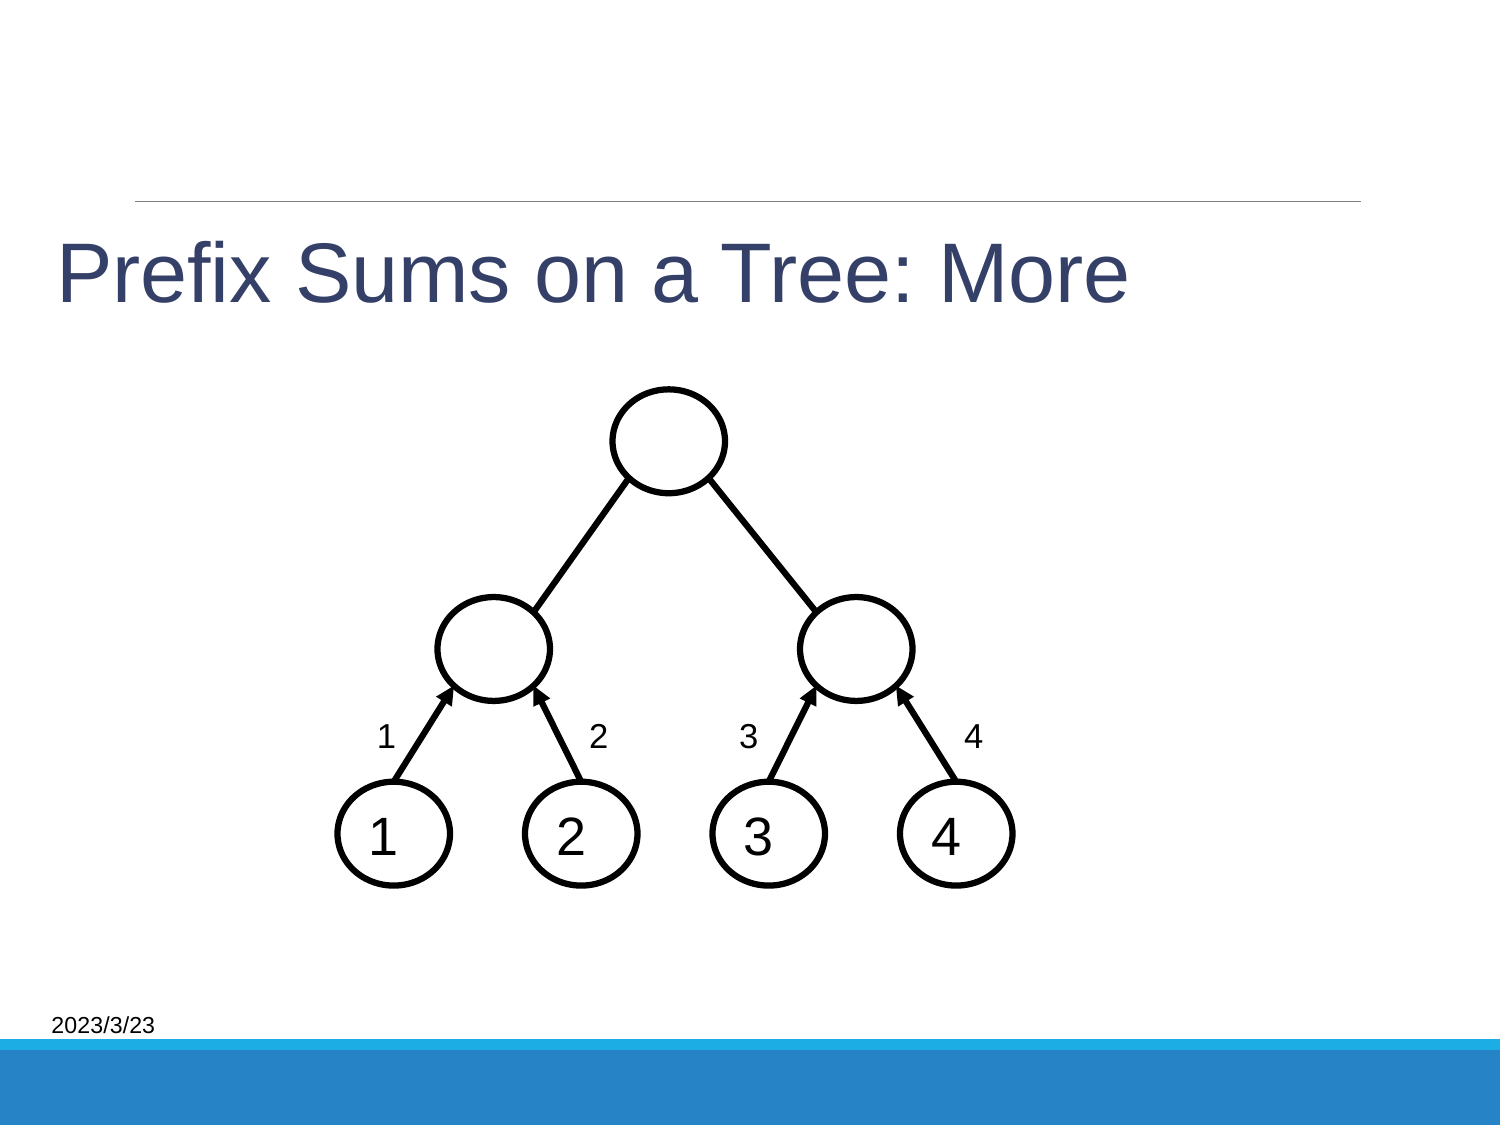

#
Prefix Sums on a Tree: More

1
2
3
4
1
2
3
4
2023/3/23